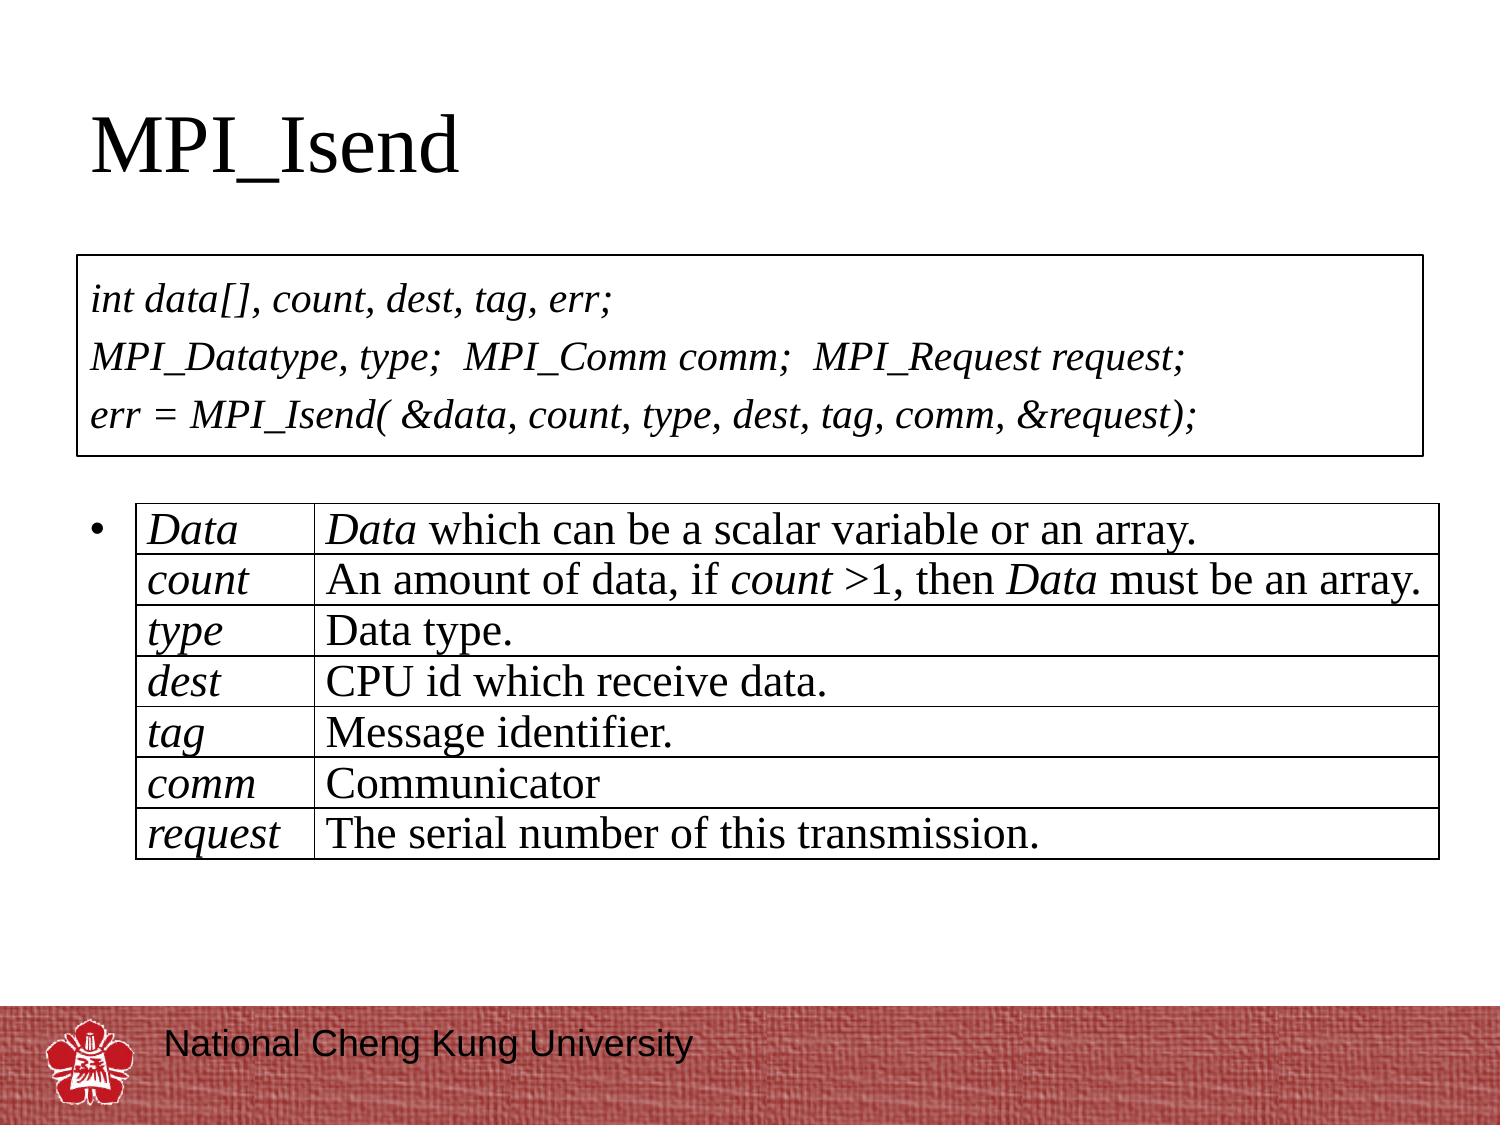

# MPI_Isend

int data[], count, dest, tag, err;
MPI_Datatype, type;  MPI_Comm comm;  MPI_Request request;
err = MPI_Isend( &data, count, type, dest, tag, comm, &request);

| Data | Data which can be a scalar variable or an array. |
| --- | --- |
| count | An amount of data, if count >1, then Data must be an array. |
| type | Data type. |
| dest | CPU id which receive data. |
| tag | Message identifier. |
| comm | Communicator |
| request | The serial number of this transmission. |